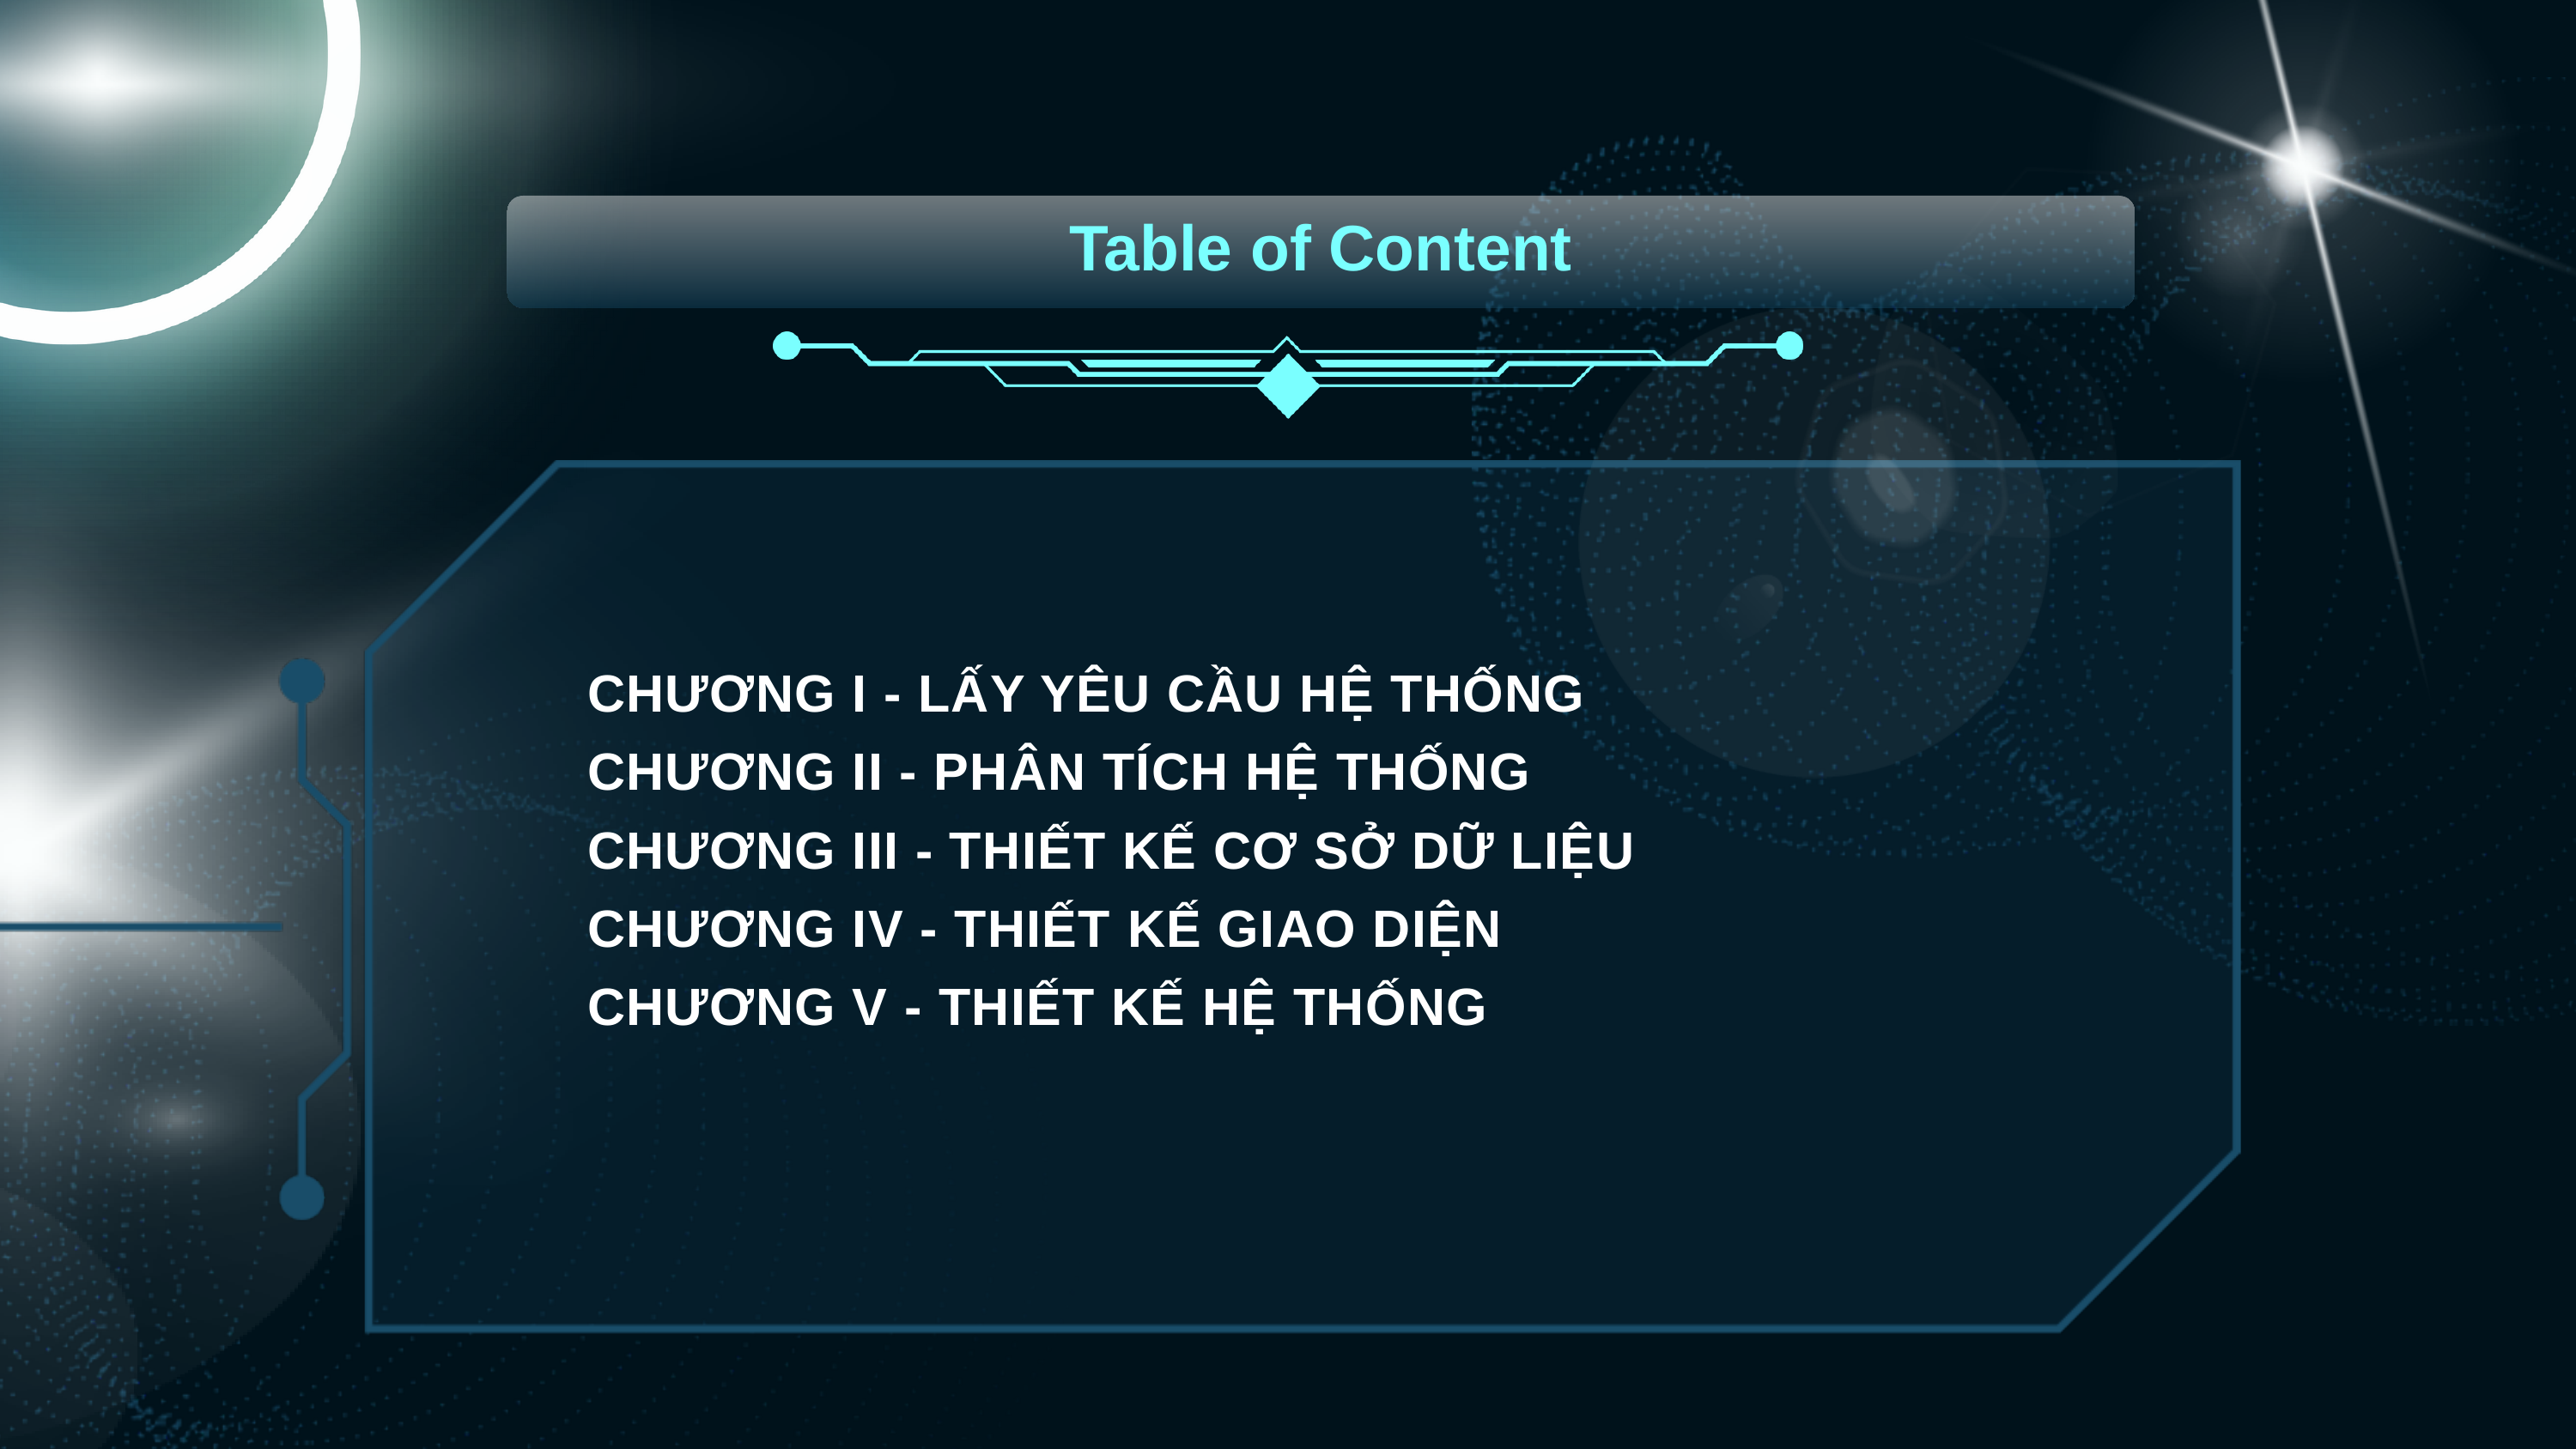

Table of Content

CHƯƠNG I - LẤY YÊU CẦU HỆ THỐNG
CHƯƠNG II - PHÂN TÍCH HỆ THỐNG
CHƯƠNG III - THIẾT KẾ CƠ SỞ DỮ LIỆU
CHƯƠNG IV - THIẾT KẾ GIAO DIỆN
CHƯƠNG V - THIẾT KẾ HỆ THỐNG